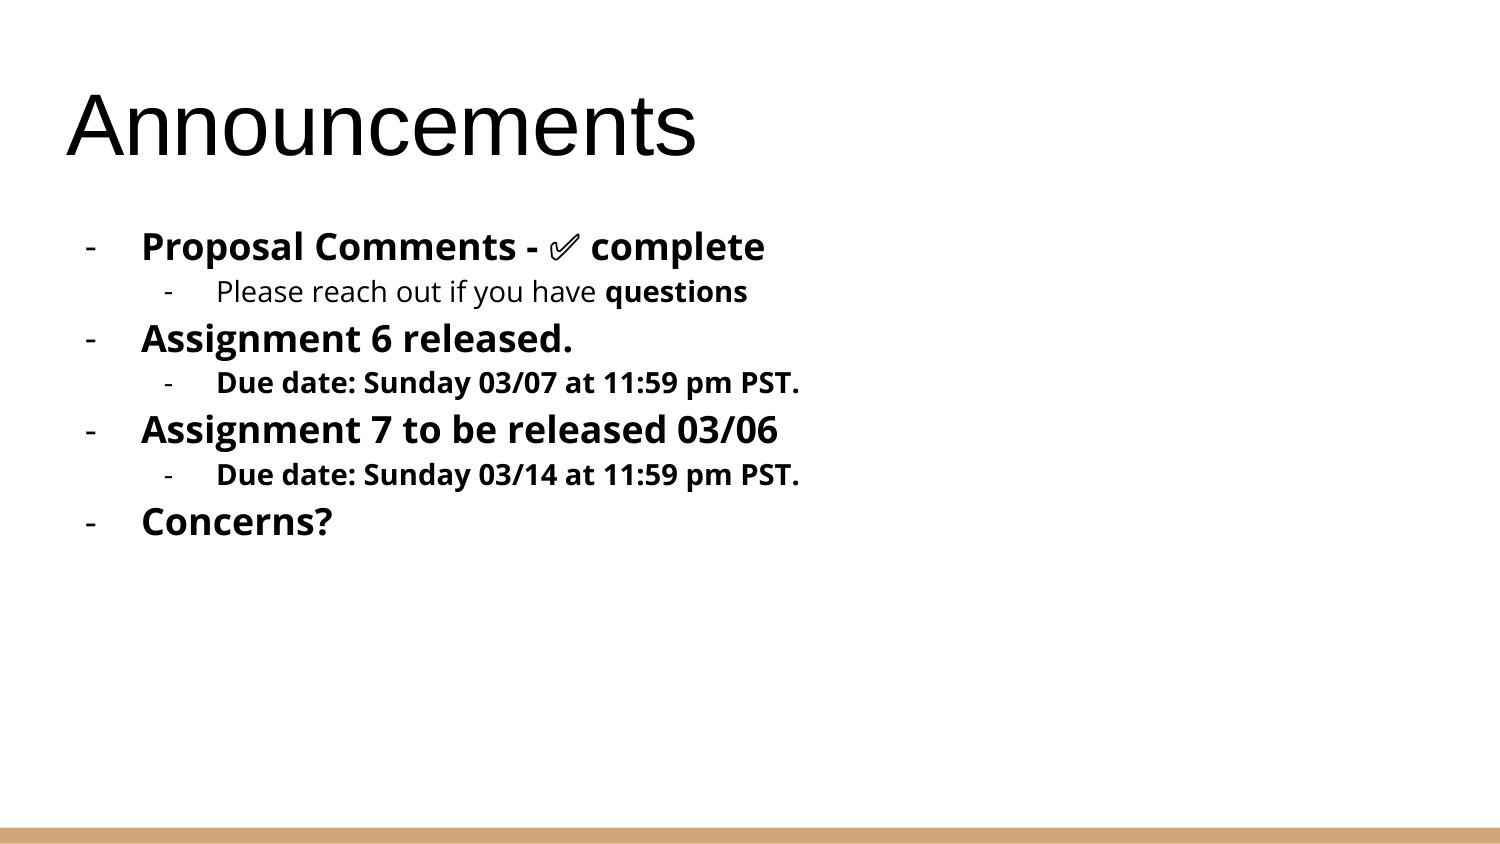

# Announcements
Proposal Comments - ✅ complete
Please reach out if you have questions
Assignment 6 released.
Due date: Sunday 03/07 at 11:59 pm PST.
Assignment 7 to be released 03/06
Due date: Sunday 03/14 at 11:59 pm PST.
Concerns?